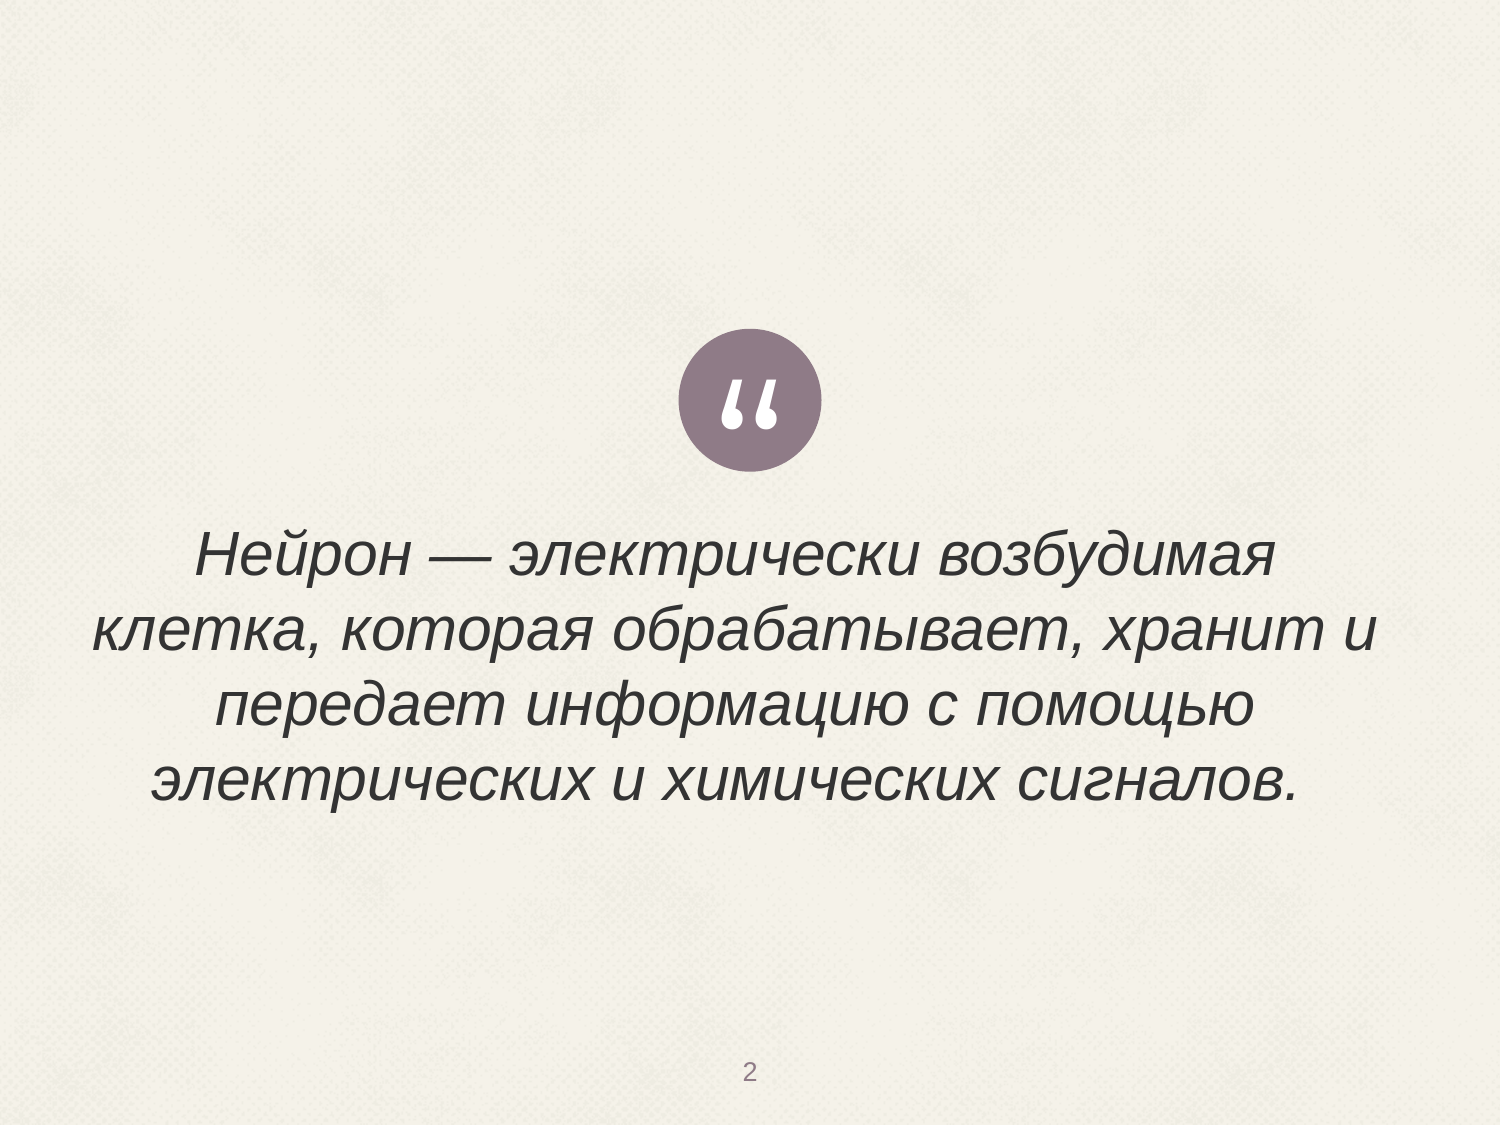

Нейрон — электрически возбудимая клетка, которая обрабатывает, хранит и передает информацию с помощью электрических и химических сигналов.
2